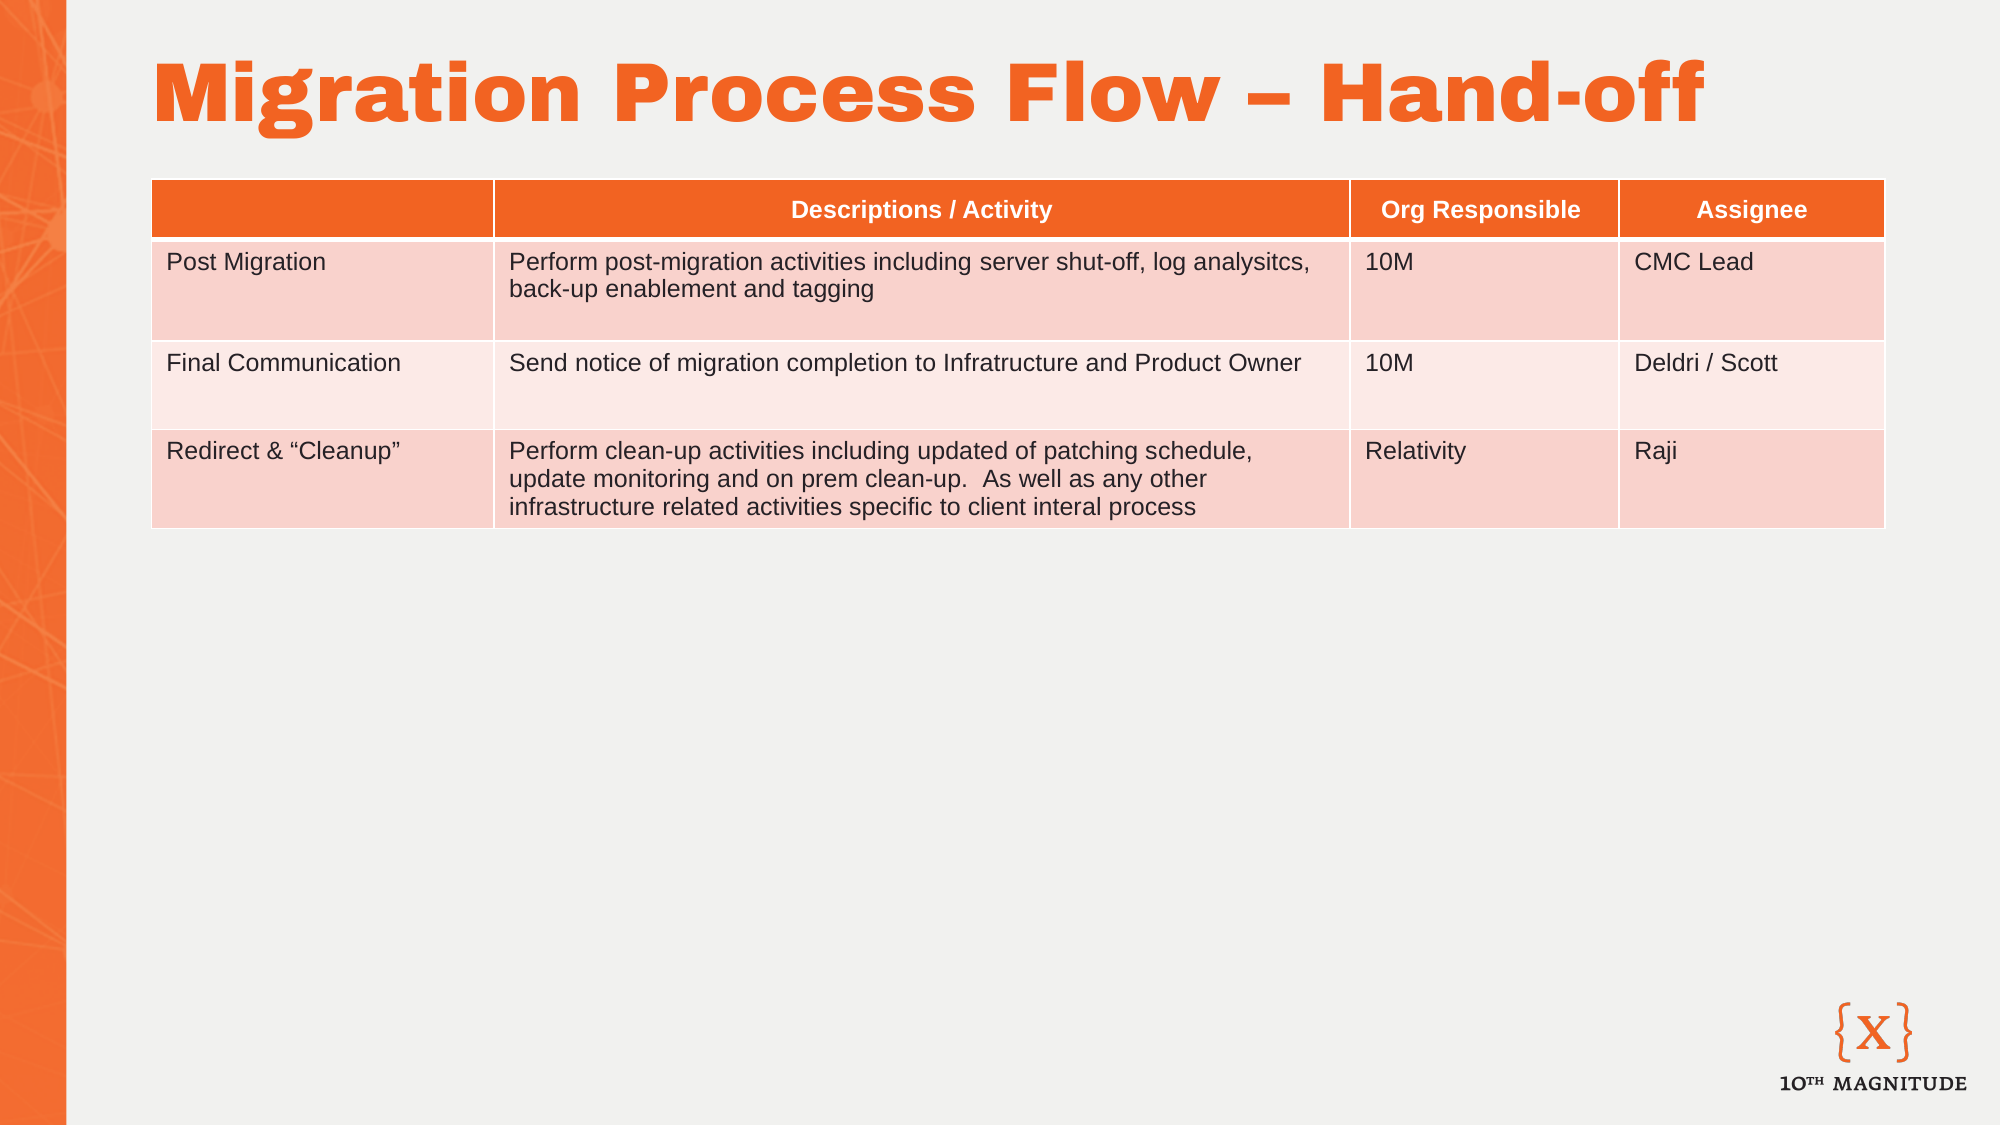

# Migration Process Flow – Hand-off
|  | Descriptions / Activity | Org Responsible | Assignee |
| --- | --- | --- | --- |
| Post Migration | Perform post-migration activities including server shut-off, log analysitcs, back-up enablement and tagging | 10M | CMC Lead |
| Final Communication | Send notice of migration completion to Infratructure and Product Owner | 10M | Deldri / Scott |
| Redirect & “Cleanup” | Perform clean-up activities including updated of patching schedule, update monitoring and on prem clean-up. As well as any other infrastructure related activities specific to client interal process | Relativity | Raji |